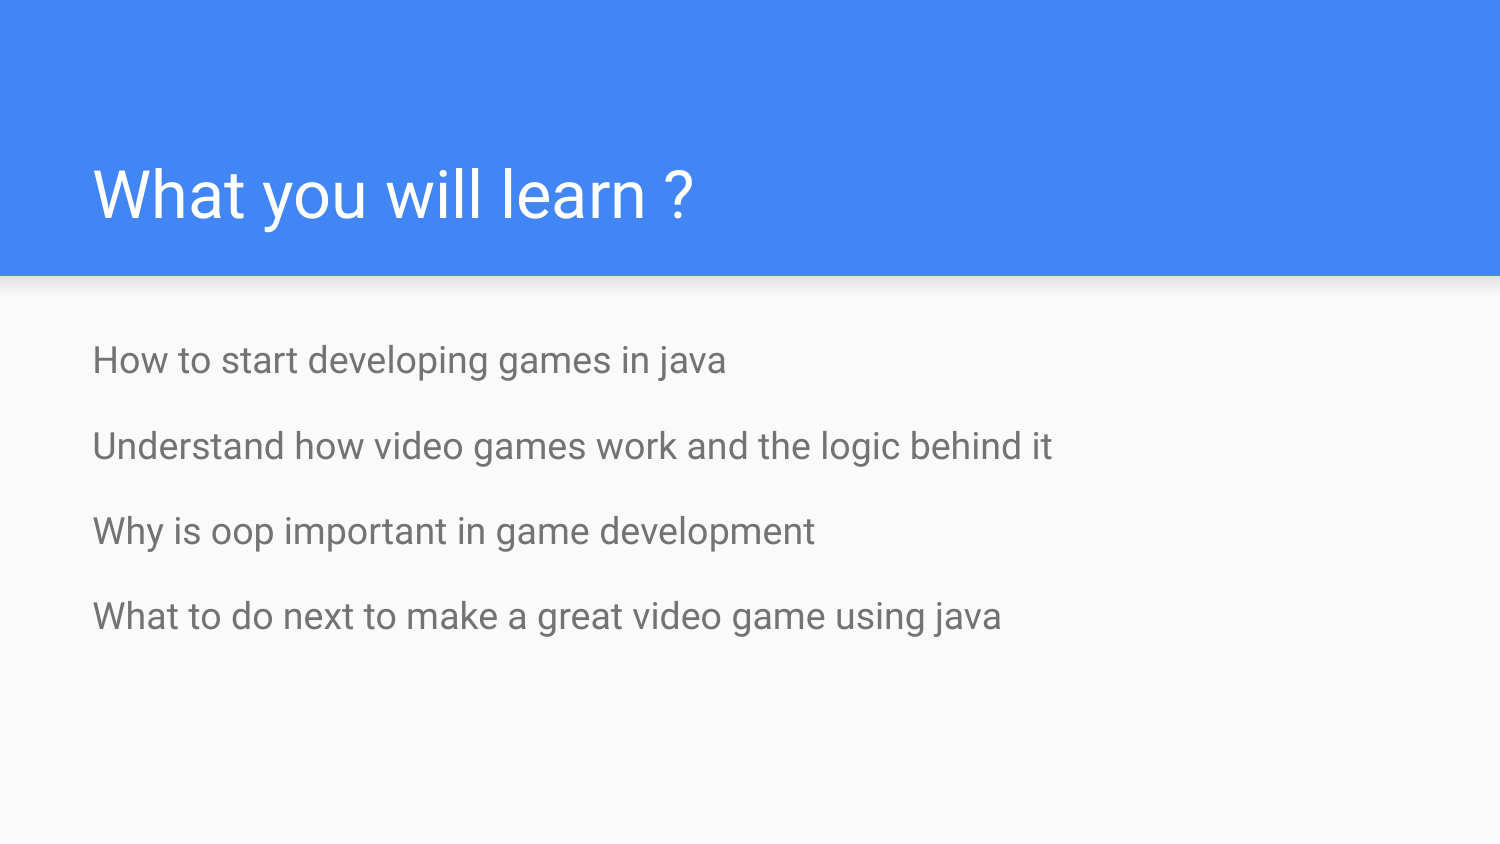

# What you will learn ?
How to start developing games in java
Understand how video games work and the logic behind it
Why is oop important in game development
What to do next to make a great video game using java